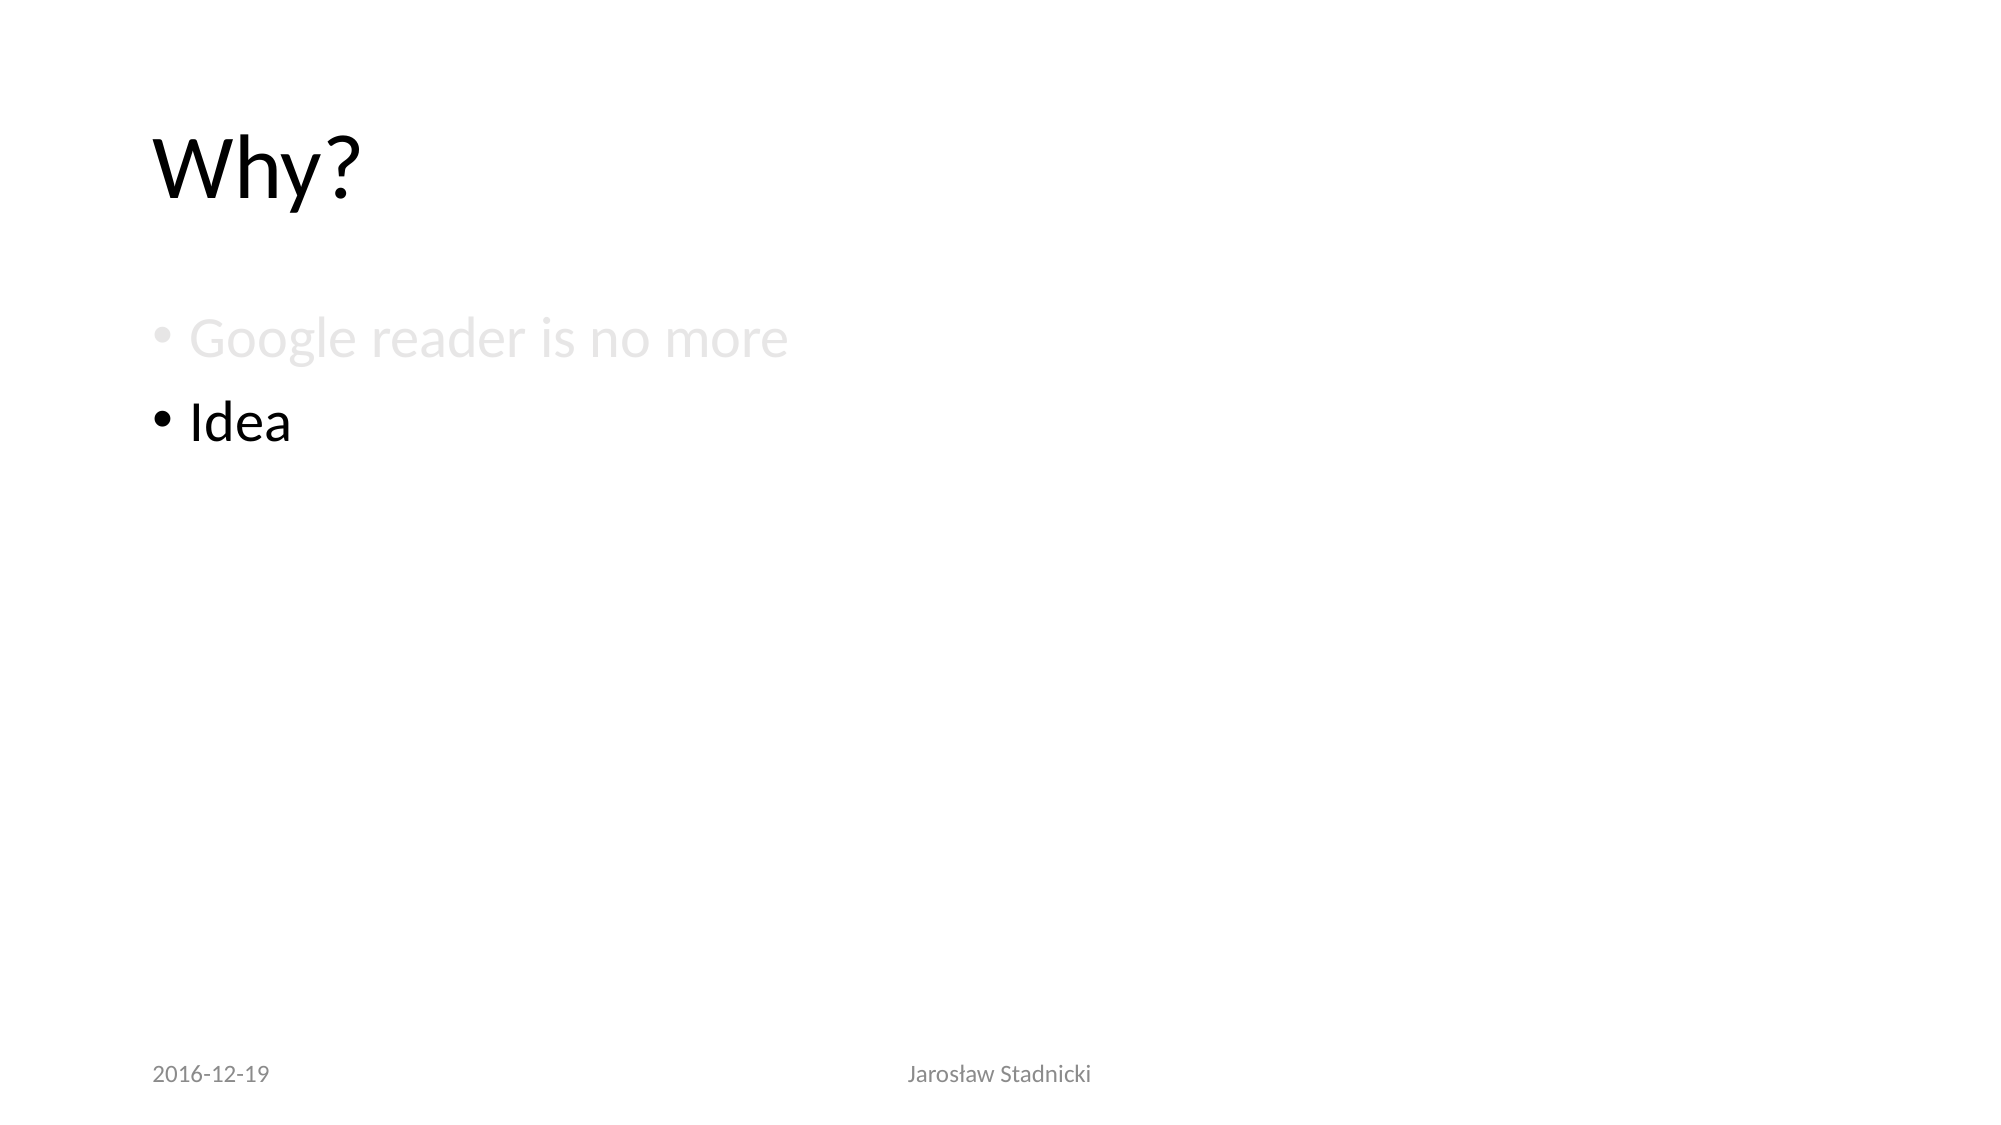

# Why?
Google reader is no more
Idea
2016-12-19
Jarosław Stadnicki